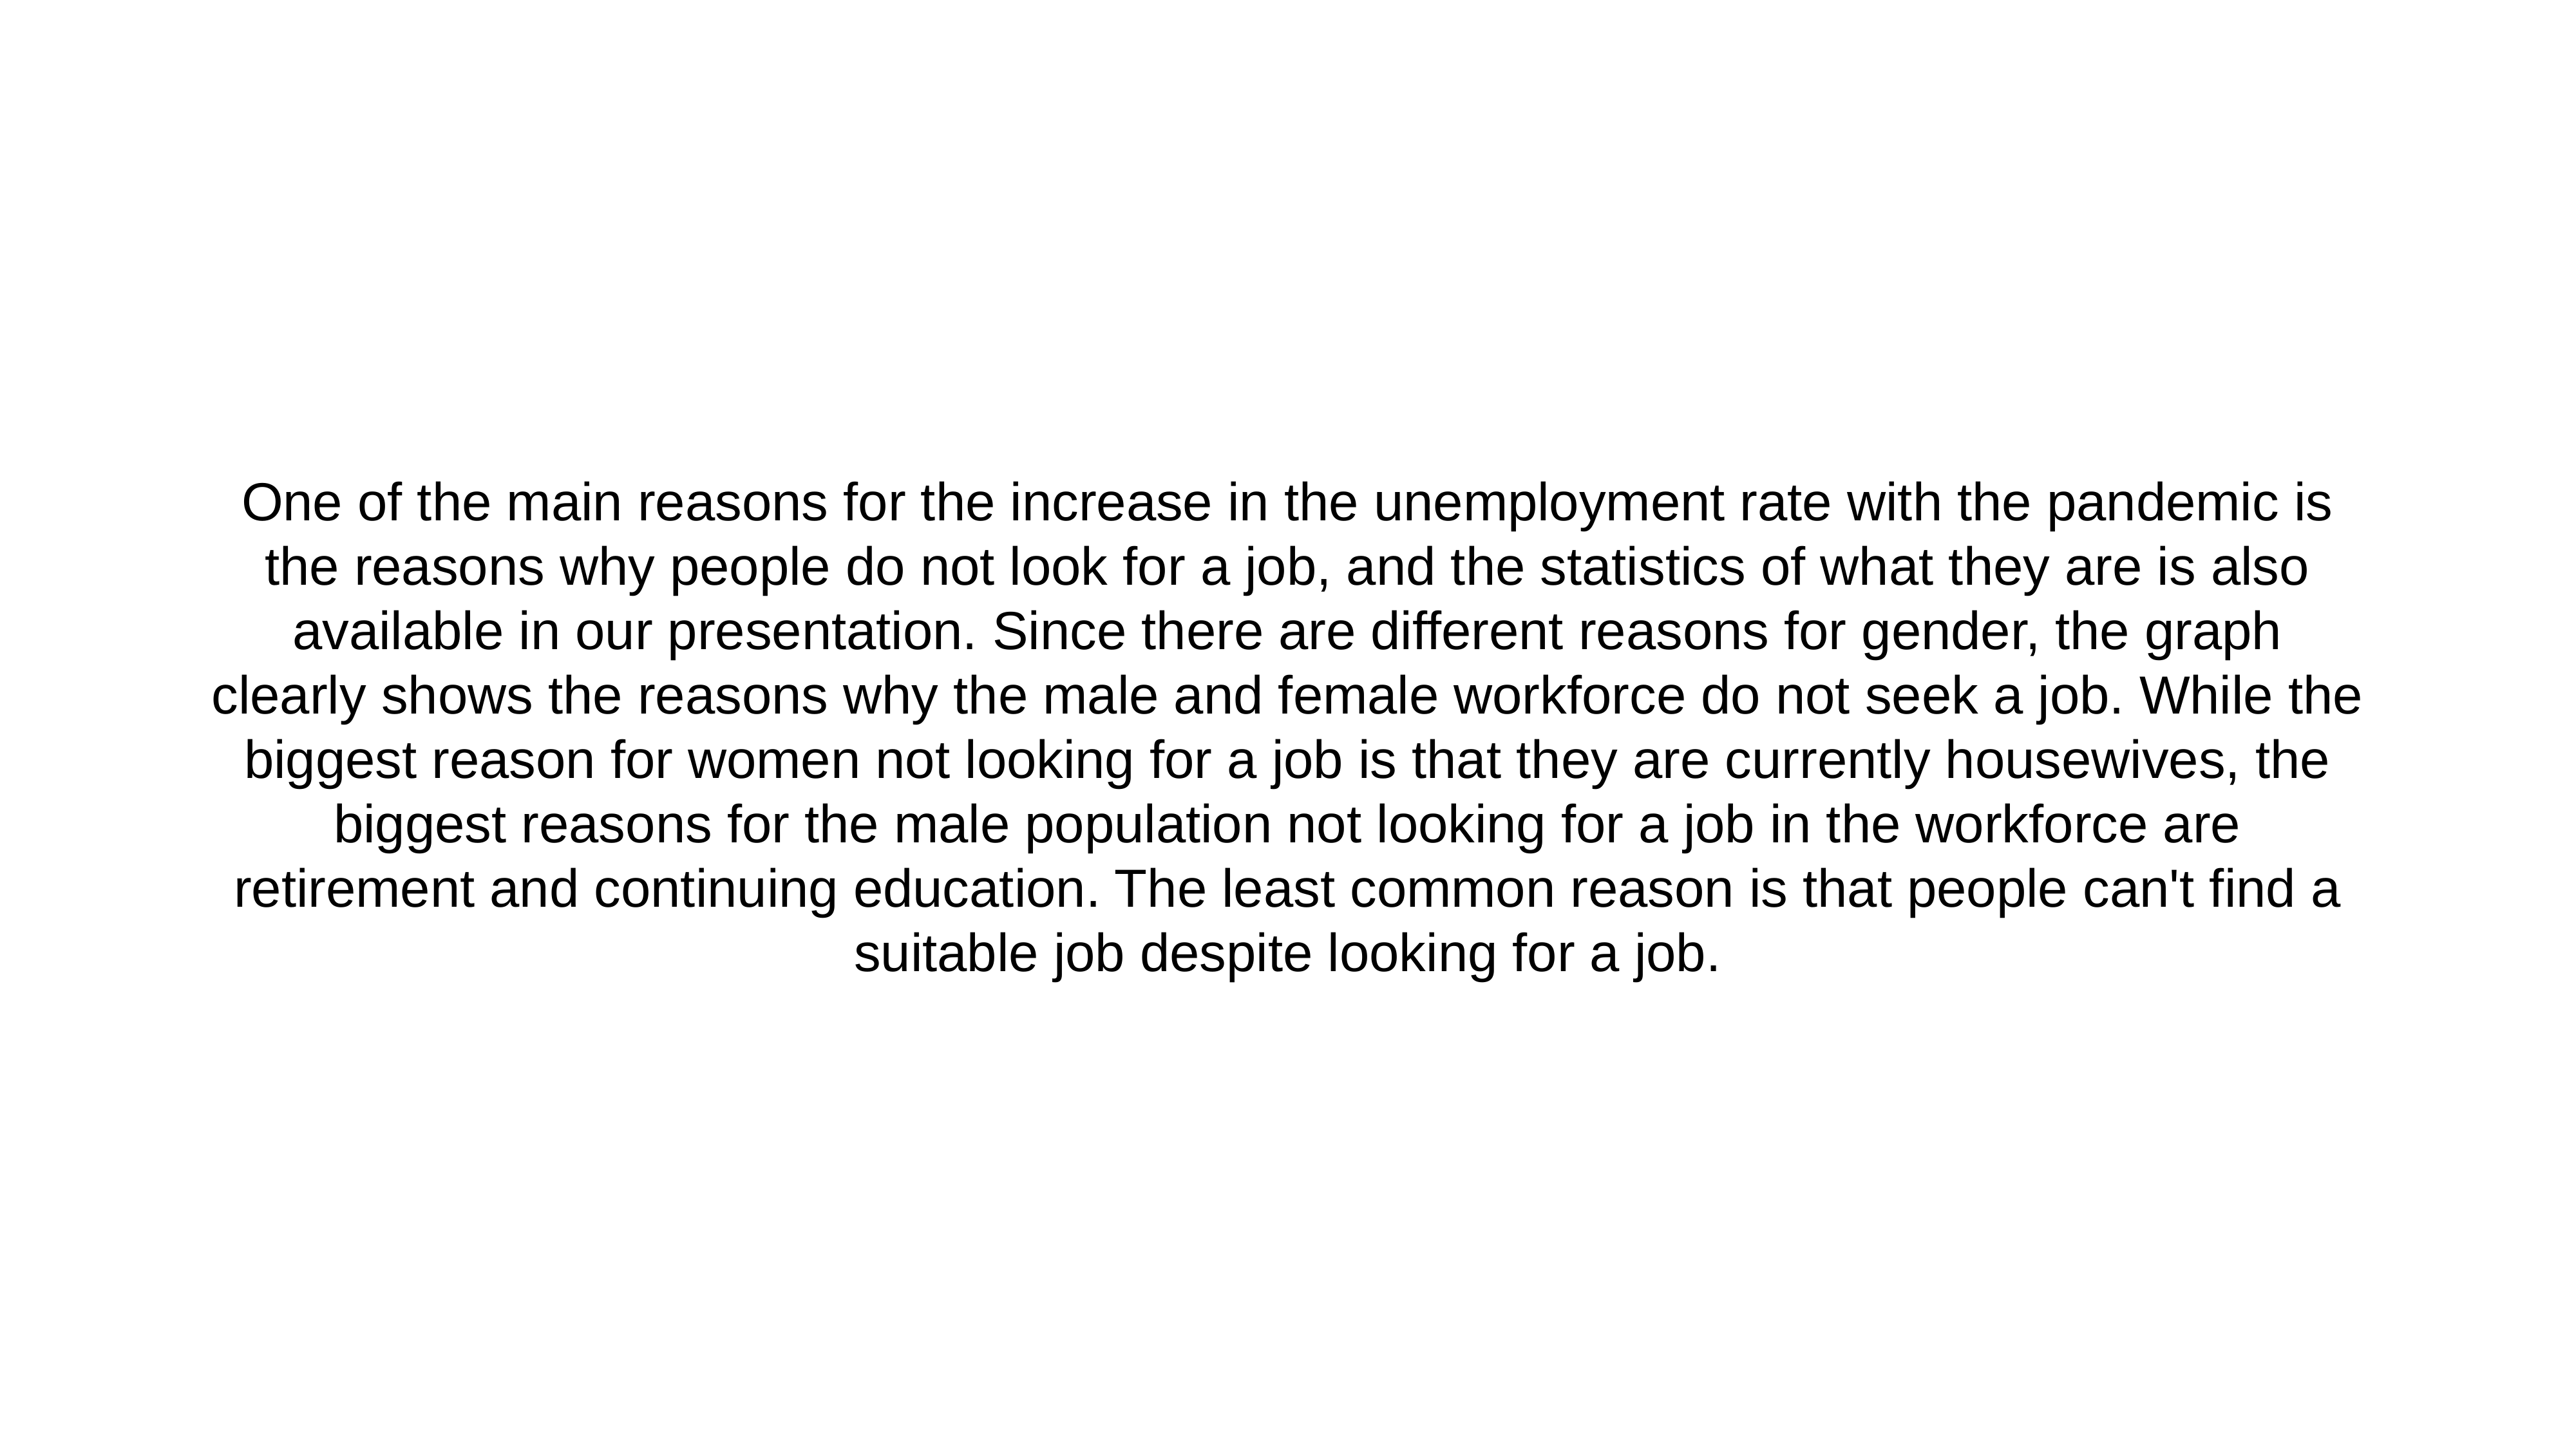

One of the main reasons for the increase in the unemployment rate with the pandemic is the reasons why people do not look for a job, and the statistics of what they are is also available in our presentation. Since there are different reasons for gender, the graph clearly shows the reasons why the male and female workforce do not seek a job. While the biggest reason for women not looking for a job is that they are currently housewives, the biggest reasons for the male population not looking for a job in the workforce are retirement and continuing education. The least common reason is that people can't find a suitable job despite looking for a job.